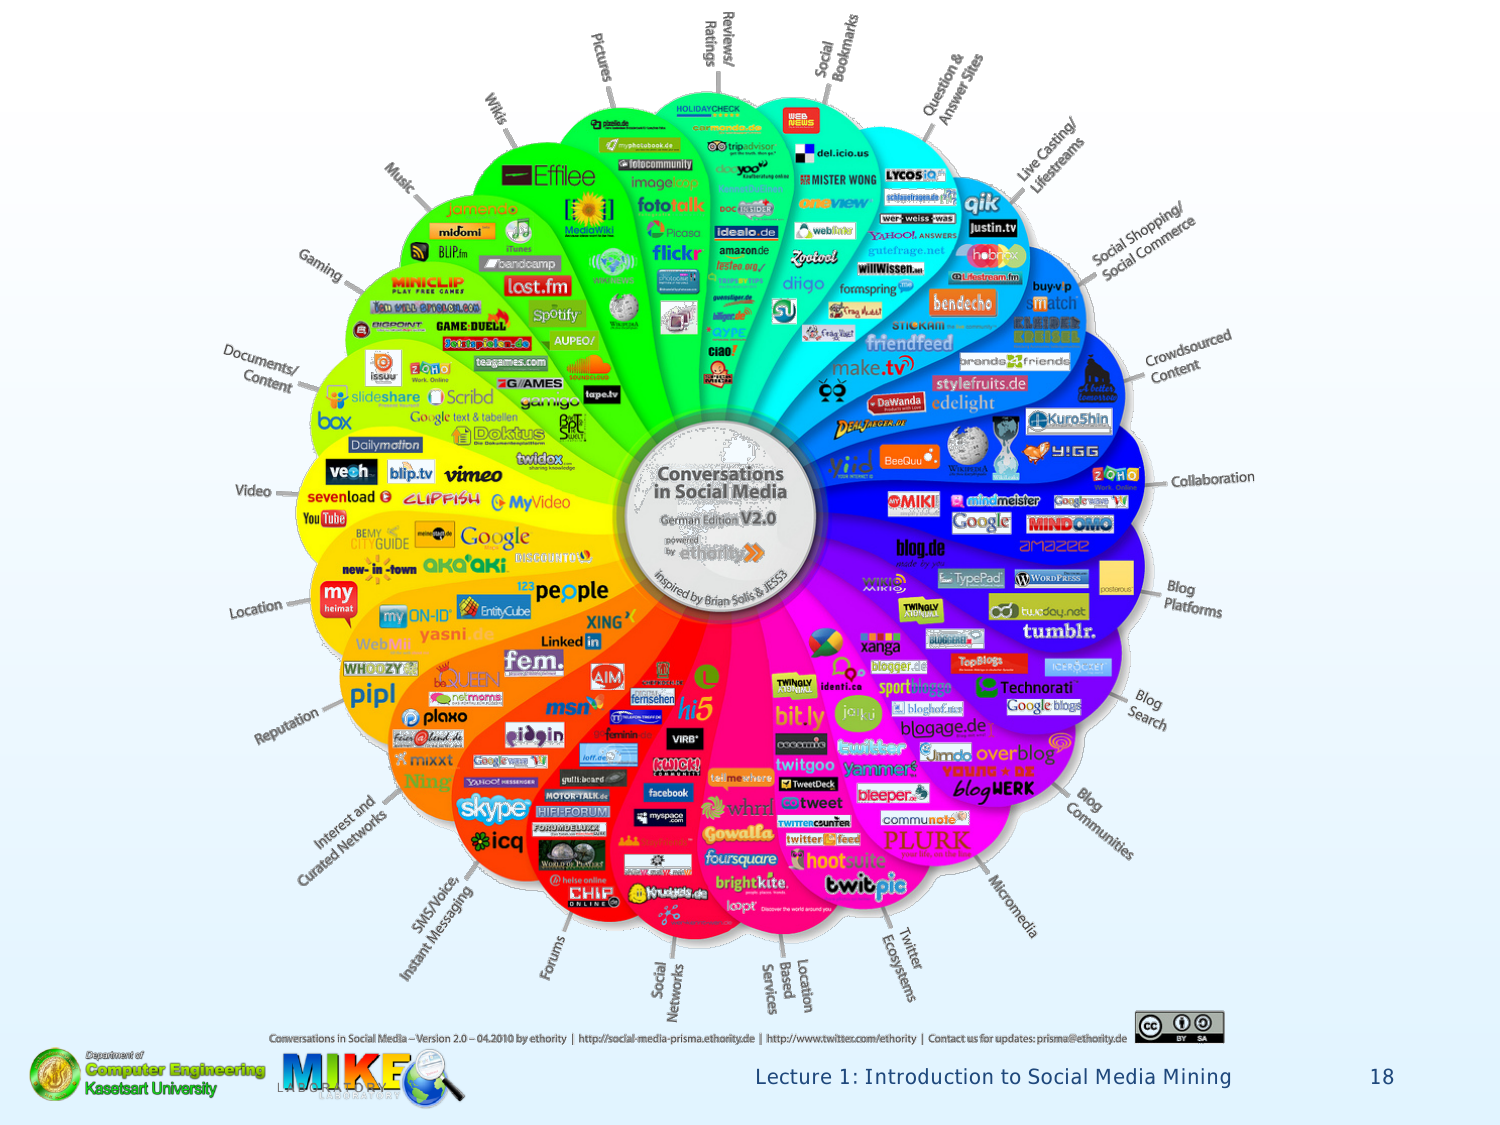

Lecture 1: Introduction to Social Media Mining
18